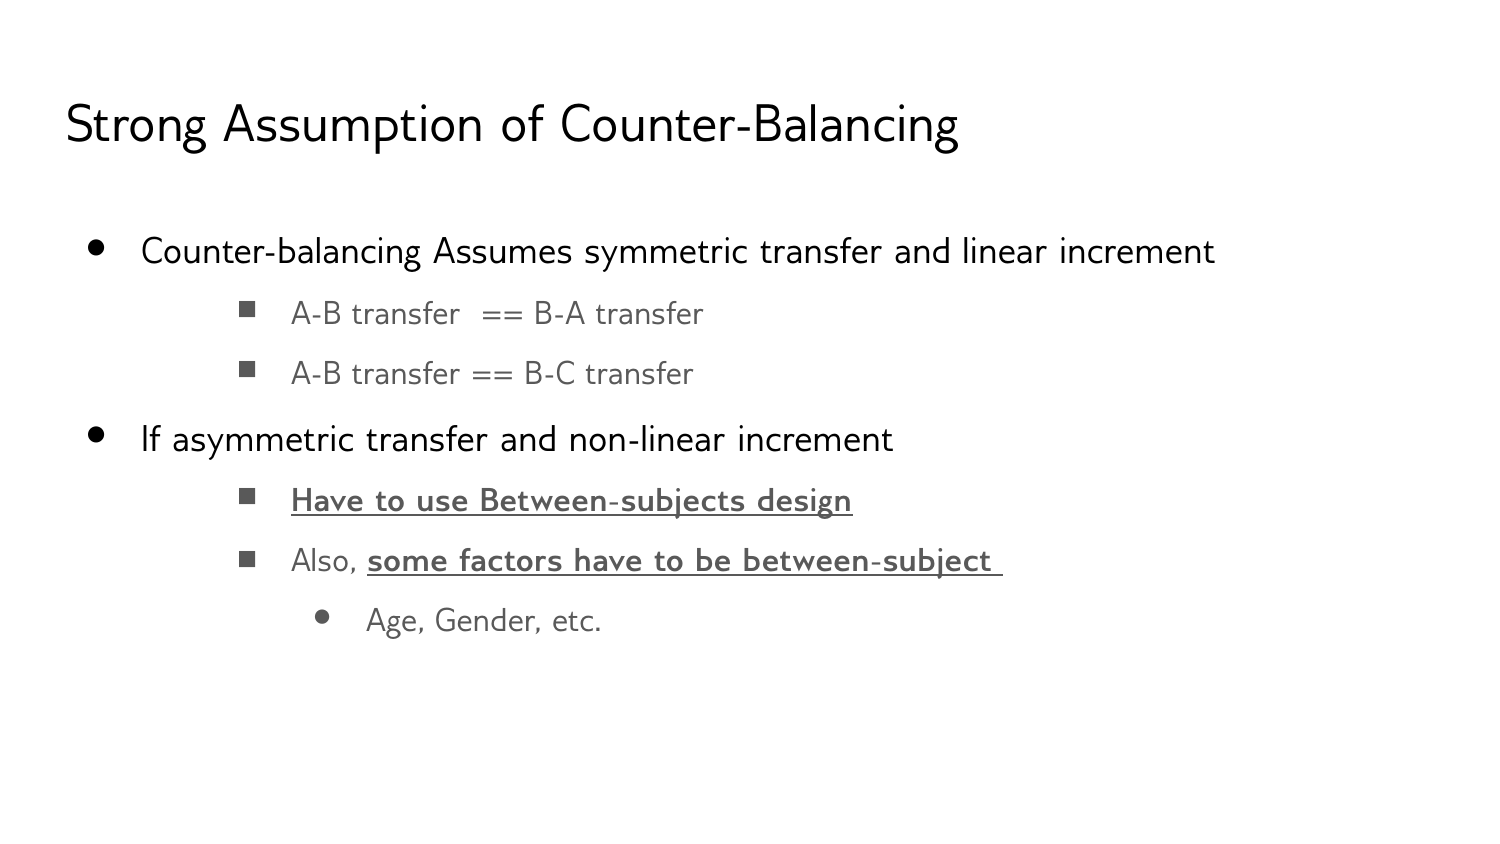

# Strong Assumption of Counter-Balancing
Counter-balancing Assumes symmetric transfer and linear increment
A-B transfer  == B-A transfer
A-B transfer == B-C transfer
If asymmetric transfer and non-linear increment
Have to use Between-subjects design
Also, some factors have to be between-subject
Age, Gender, etc.